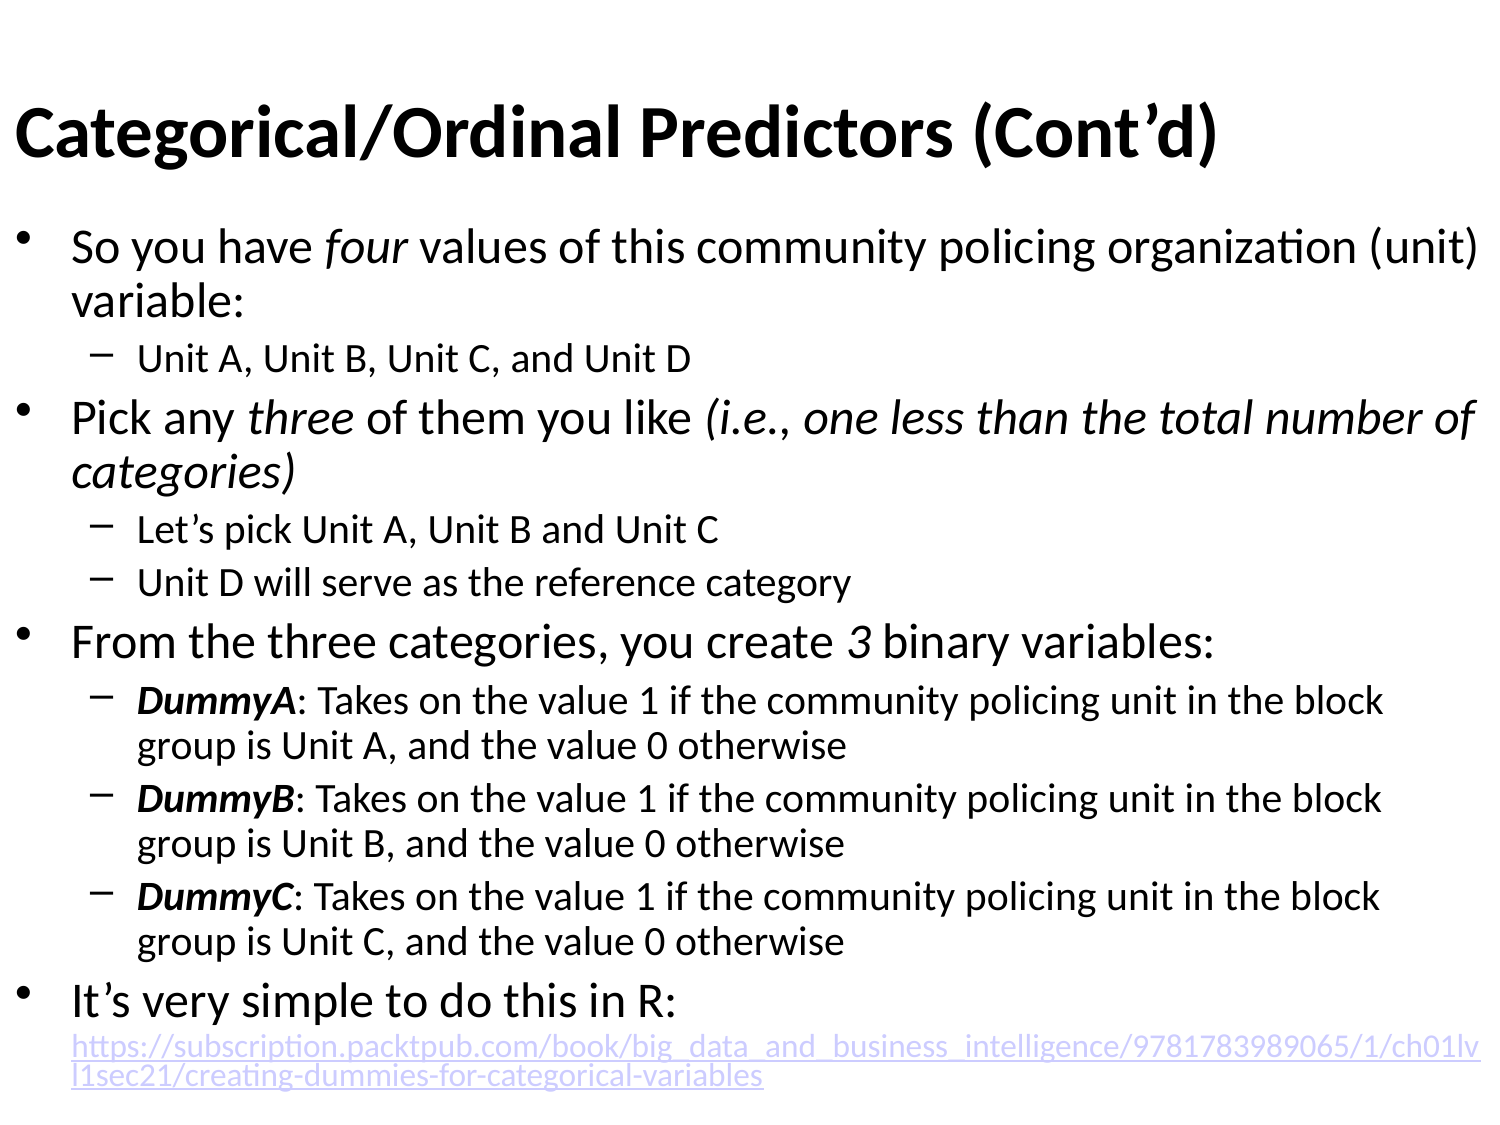

# Categorical/Ordinal Predictors (Cont’d)
So you have four values of this community policing organization (unit) variable:
Unit A, Unit B, Unit C, and Unit D
Pick any three of them you like (i.e., one less than the total number of categories)
Let’s pick Unit A, Unit B and Unit C
Unit D will serve as the reference category
From the three categories, you create 3 binary variables:
DummyA: Takes on the value 1 if the community policing unit in the block group is Unit A, and the value 0 otherwise
DummyB: Takes on the value 1 if the community policing unit in the block group is Unit B, and the value 0 otherwise
DummyC: Takes on the value 1 if the community policing unit in the block group is Unit C, and the value 0 otherwise
It’s very simple to do this in R: https://subscription.packtpub.com/book/big_data_and_business_intelligence/9781783989065/1/ch01lvl1sec21/creating-dummies-for-categorical-variables